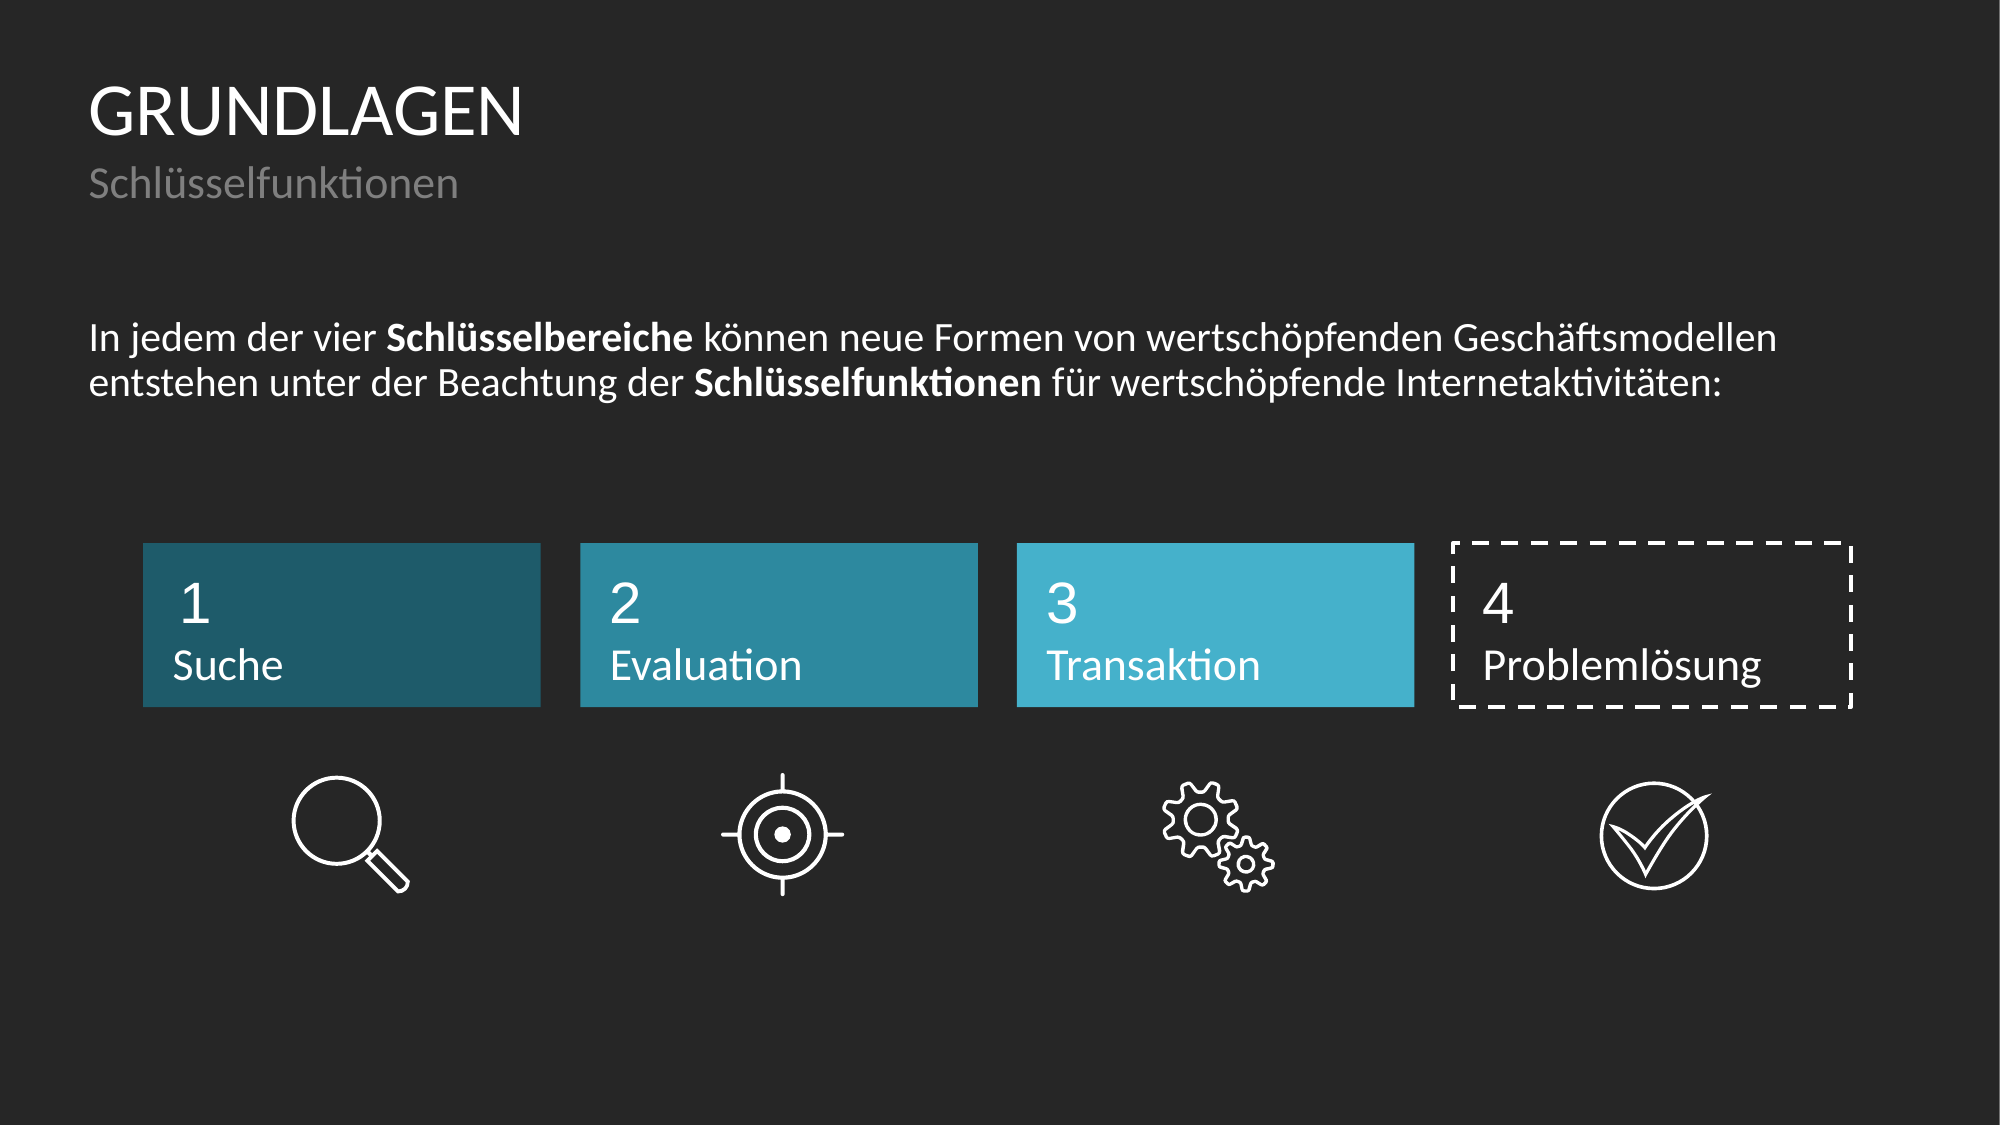

# GRUNDLAGEN
Schlüsselfunktionen
In jedem der vier Schlüsselbereiche können neue Formen von wertschöpfenden Geschäftsmodellen entstehen unter der Beachtung der Schlüsselfunktionen für wertschöpfende Internetaktivitäten:
Suche
1
2
Evaluation
3
Transaktion
4
Problemlösung